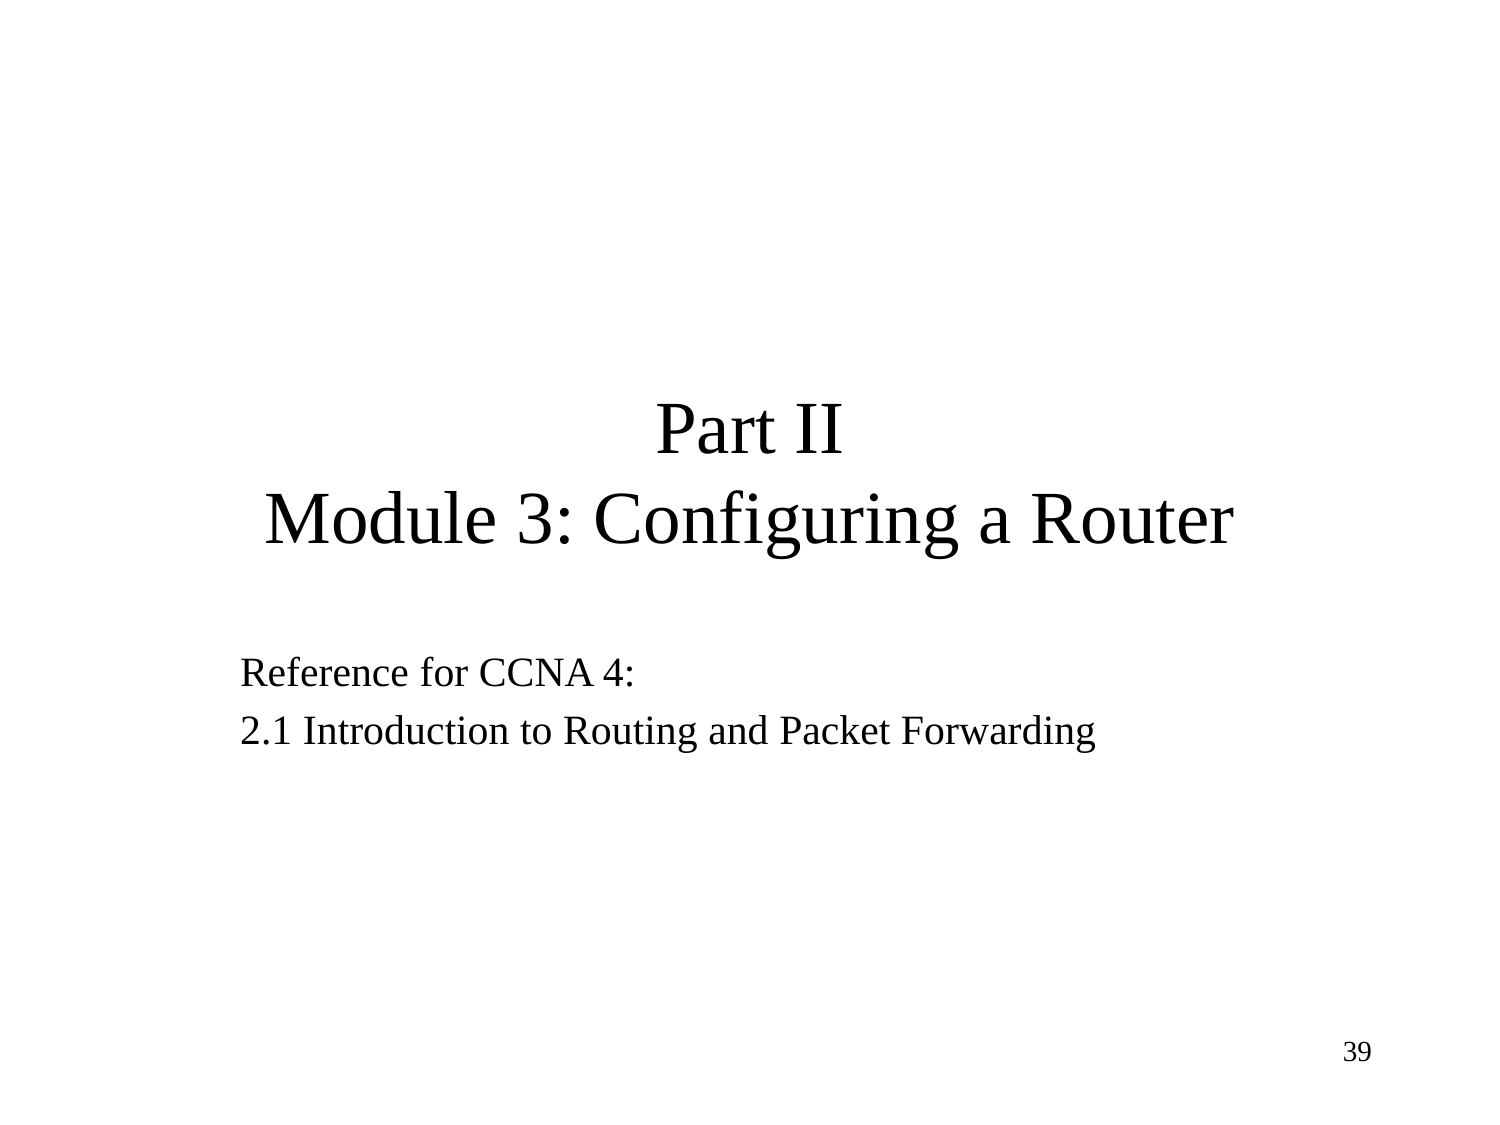

# Part II Module 3: Configuring a Router
Reference for CCNA 4:
2.1 Introduction to Routing and Packet Forwarding
39